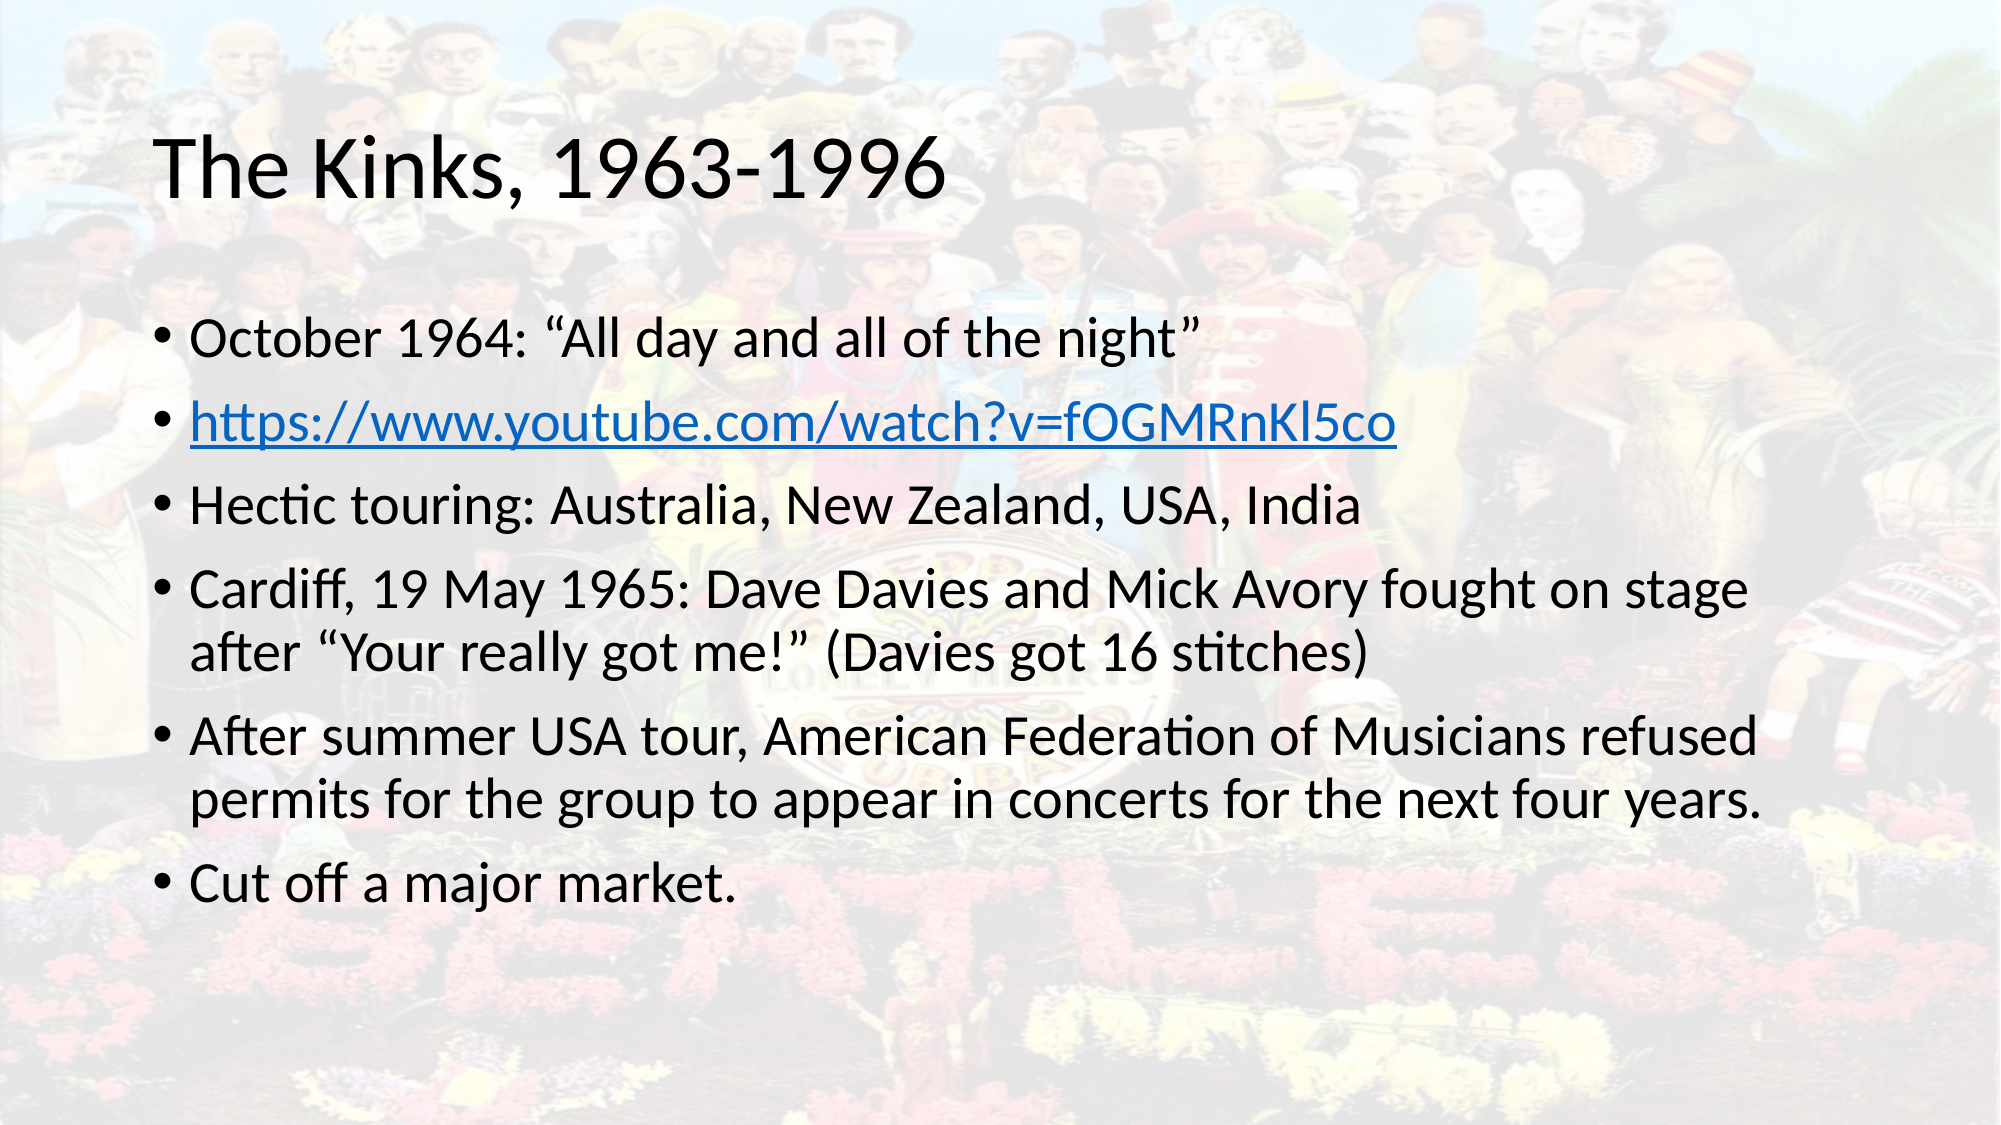

# The Kinks, 1963-1996
October 1964: “All day and all of the night”
https://www.youtube.com/watch?v=fOGMRnKl5co
Hectic touring: Australia, New Zealand, USA, India
Cardiff, 19 May 1965: Dave Davies and Mick Avory fought on stage after “Your really got me!” (Davies got 16 stitches)
After summer USA tour, American Federation of Musicians refused permits for the group to appear in concerts for the next four years.
Cut off a major market.